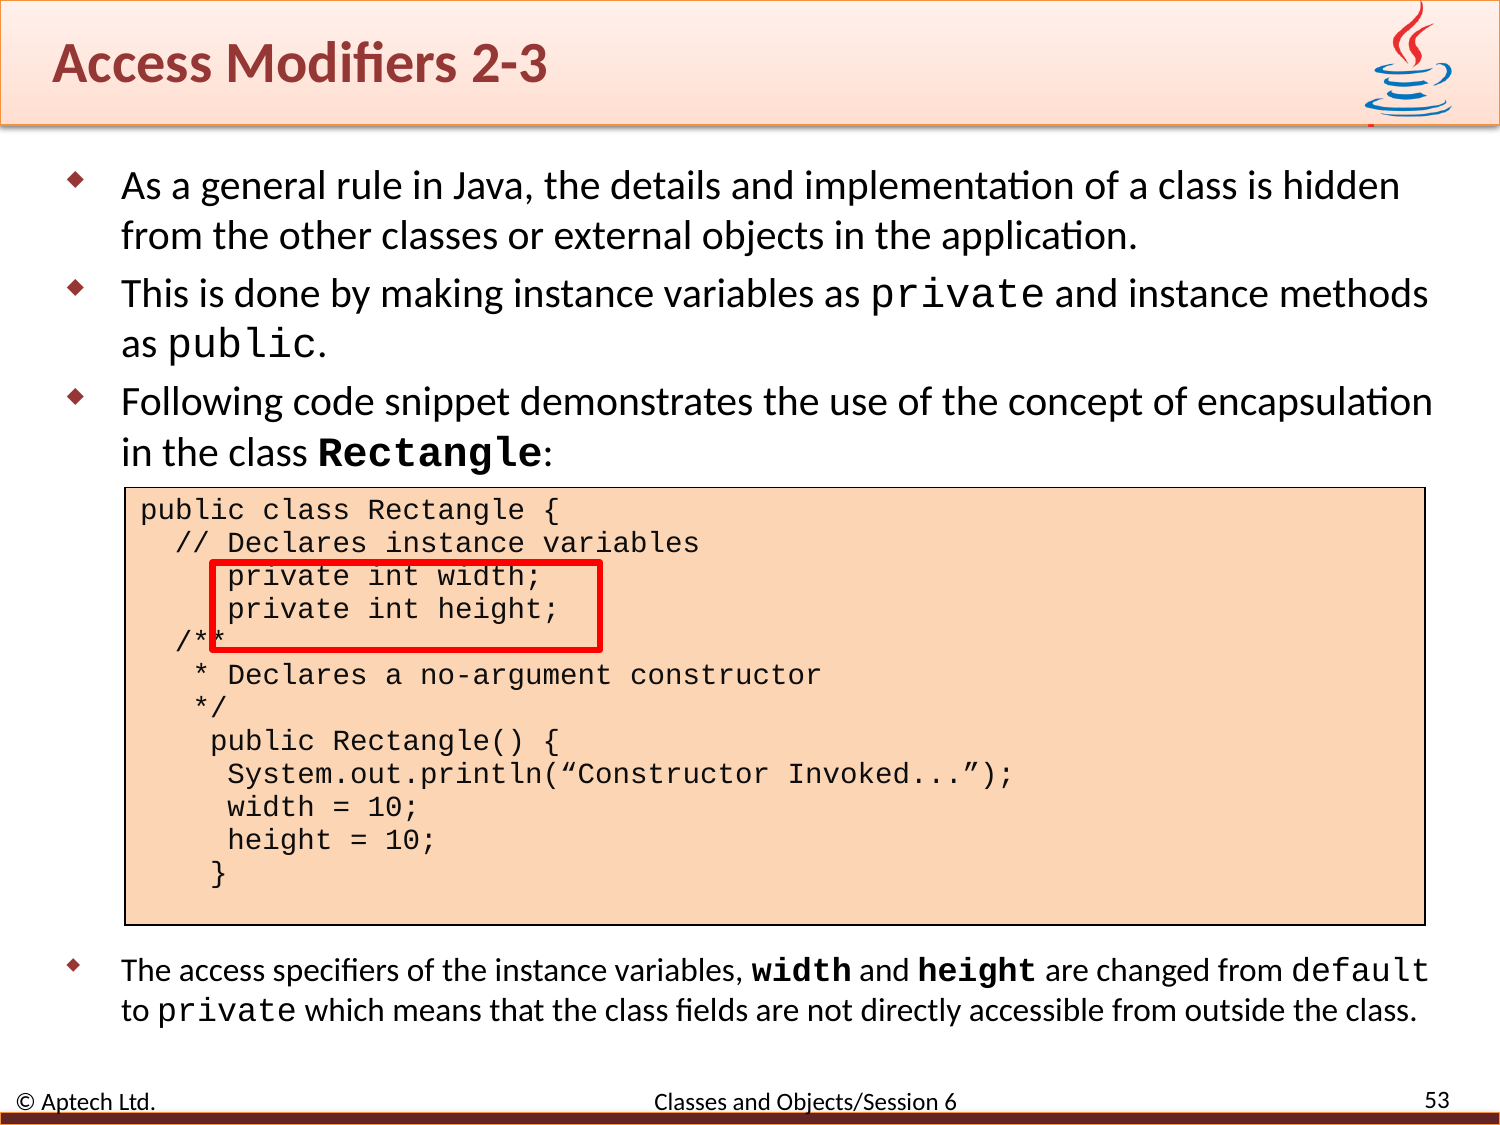

# Access Modifiers 2-3
As a general rule in Java, the details and implementation of a class is hidden from the other classes or external objects in the application.
This is done by making instance variables as private and instance methods as public.
Following code snippet demonstrates the use of the concept of encapsulation in the class Rectangle:

The access specifiers of the instance variables, width and height are changed from default to private which means that the class fields are not directly accessible from outside the class.

| public class Rectangle { // Declares instance variables private int width; private int height; /\*\* \* Declares a no-argument constructor \*/ public Rectangle() { System.out.println(“Constructor Invoked...”); width = 10; height = 10; } |
| --- |

53
© Aptech Ltd.                                                                                       Classes and Objects/Session 6